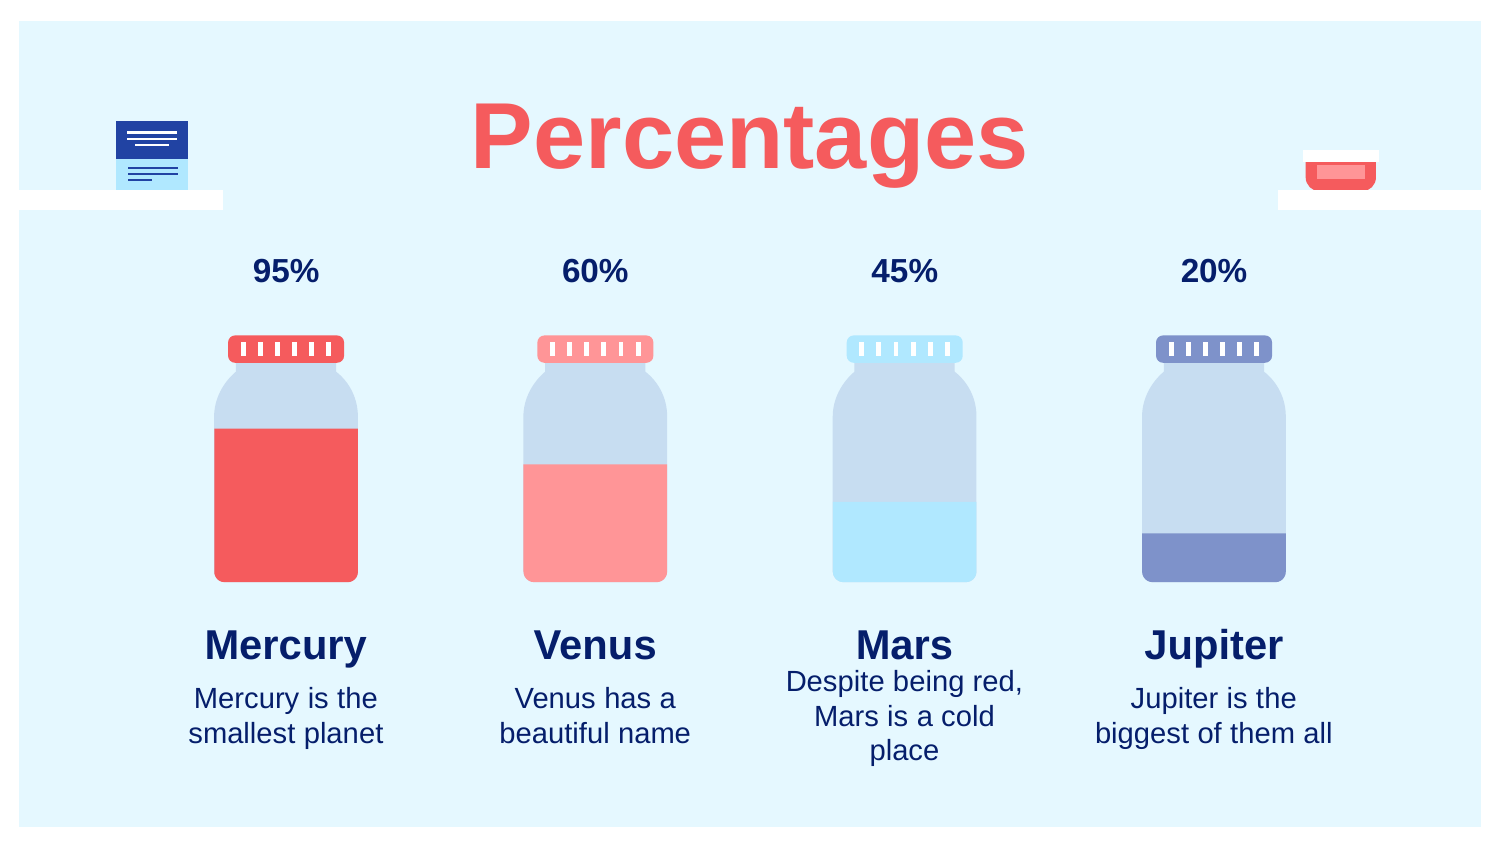

# Percentages
95%
60%
45%
20%

Mercury
Venus
Mars
Jupiter
Mercury is the smallest planet
Venus has a beautiful name
Despite being red, Mars is a cold place
Jupiter is the biggest of them all